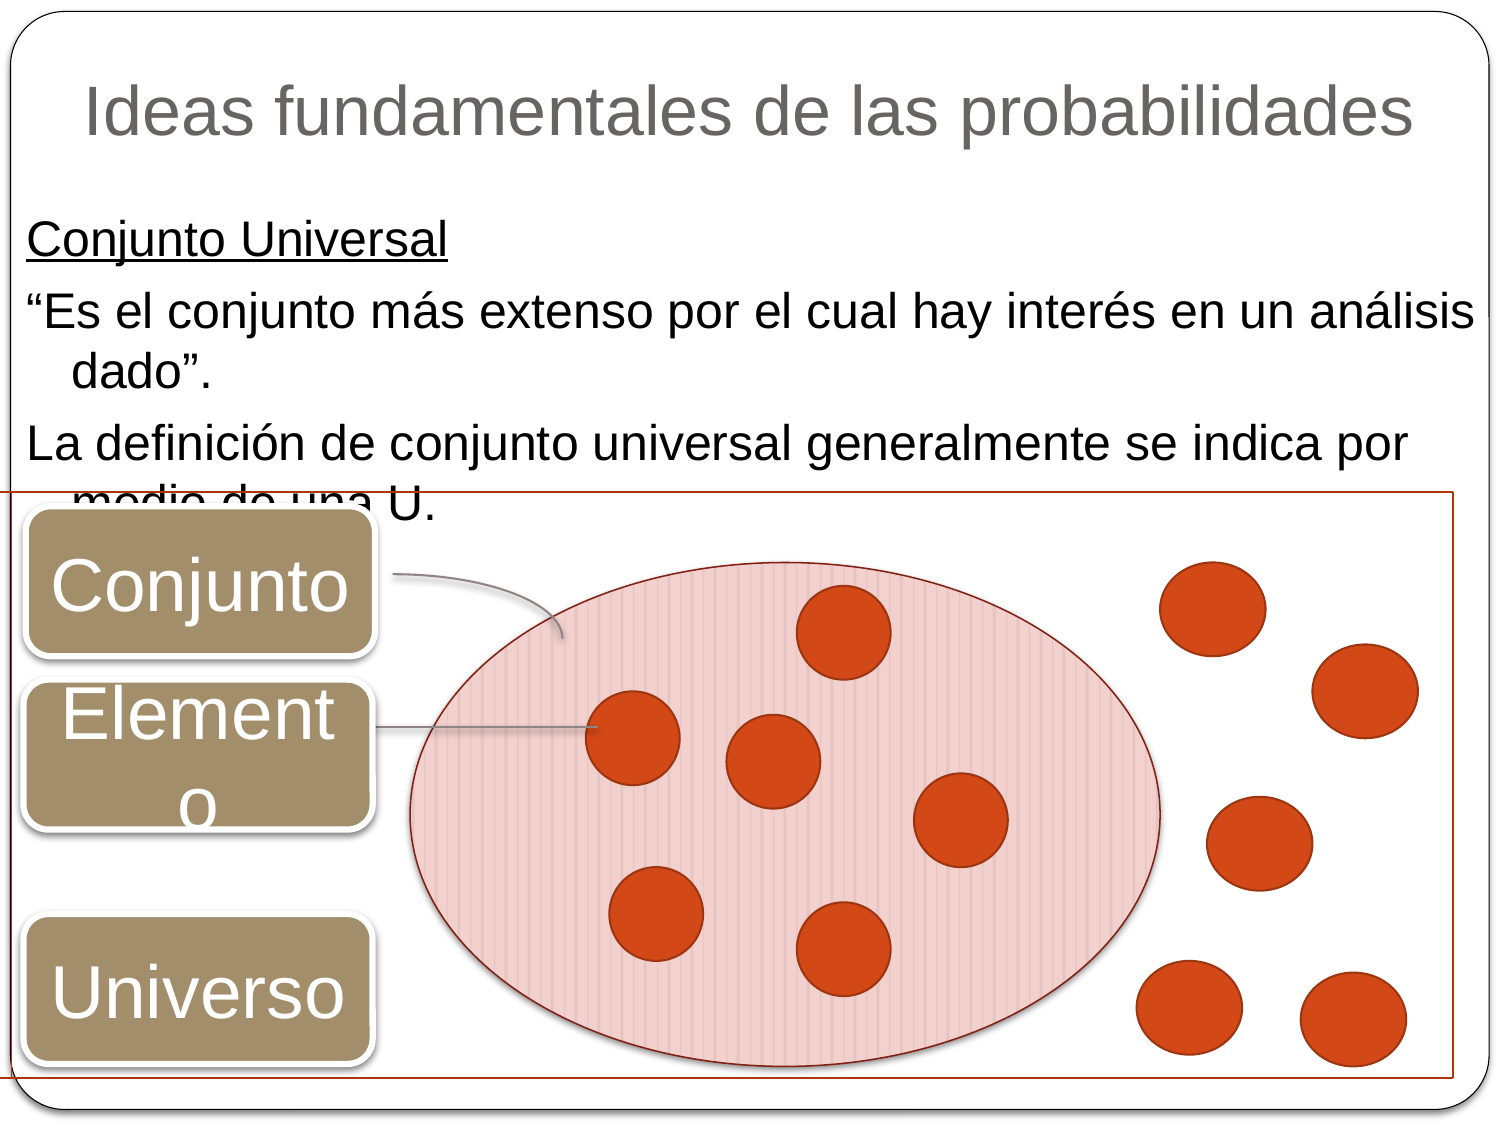

# Ideas fundamentales de las probabilidades
Conjunto Universal
“Es el conjunto más extenso por el cual hay interés en un análisis dado”.
La definición de conjunto universal generalmente se indica por medio de una U.

Conjunto

Elemento

Universo